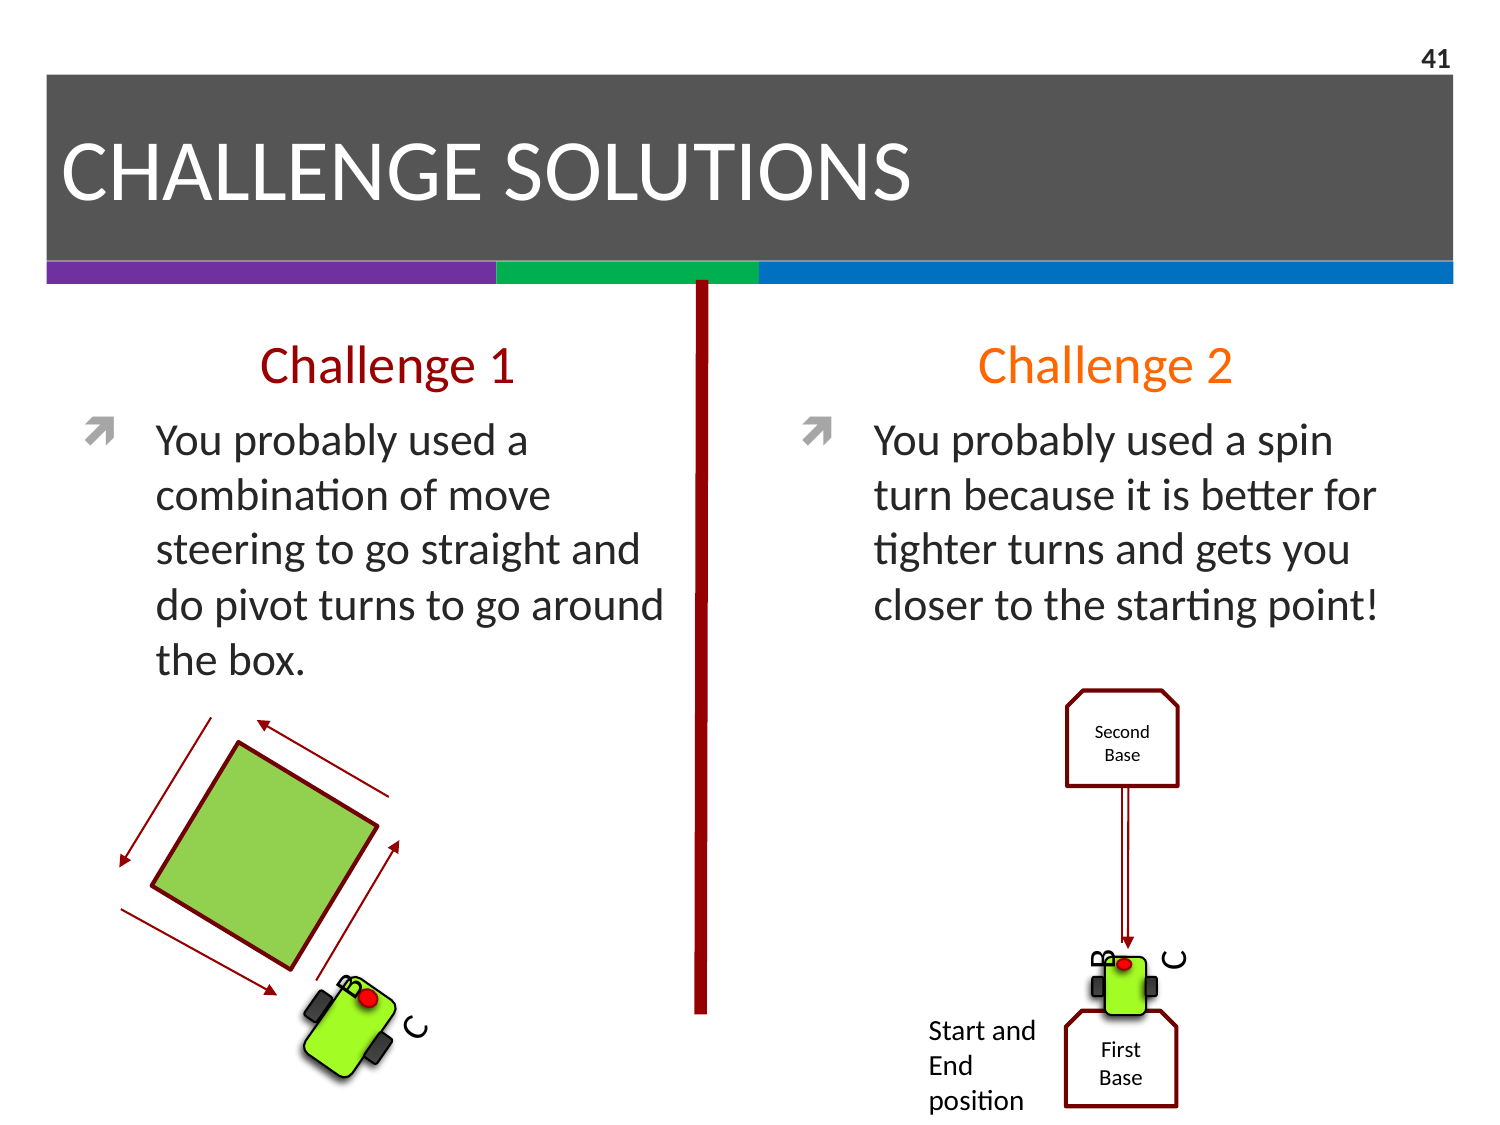

41
# CHALLENGE SOLUTIONS

Challenge 1
Challenge 2
You probably used a combination of move steering to go straight and do pivot turns to go around the box.
You probably used a spin turn because it is better for tighter turns and gets you closer to the starting point!

Second Base
B

C
Start and End position
First Base

B

C